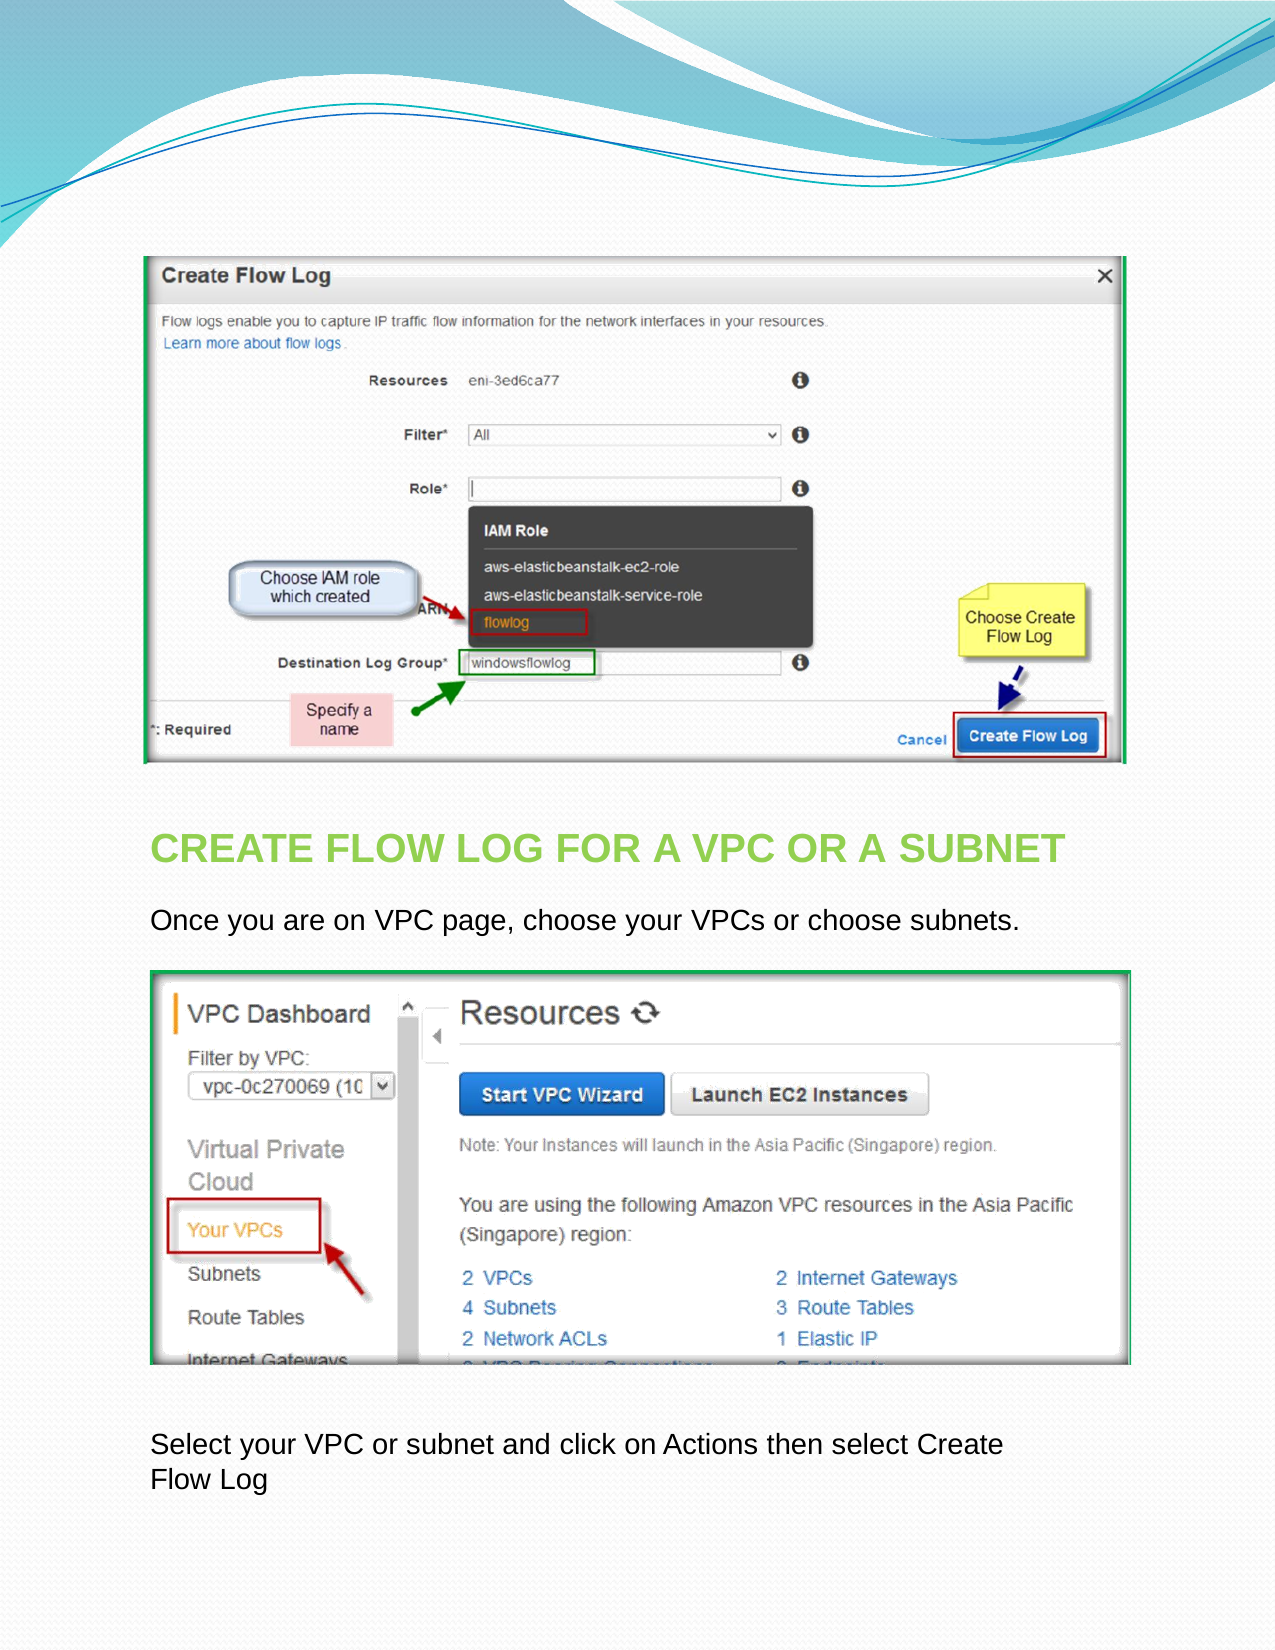

CREATE FLOW LOG FOR A VPC OR A SUBNET
Once you are on VPC page, choose your VPCs or choose subnets.
Select your VPC or subnet and click on Actions then select Create Flow Log